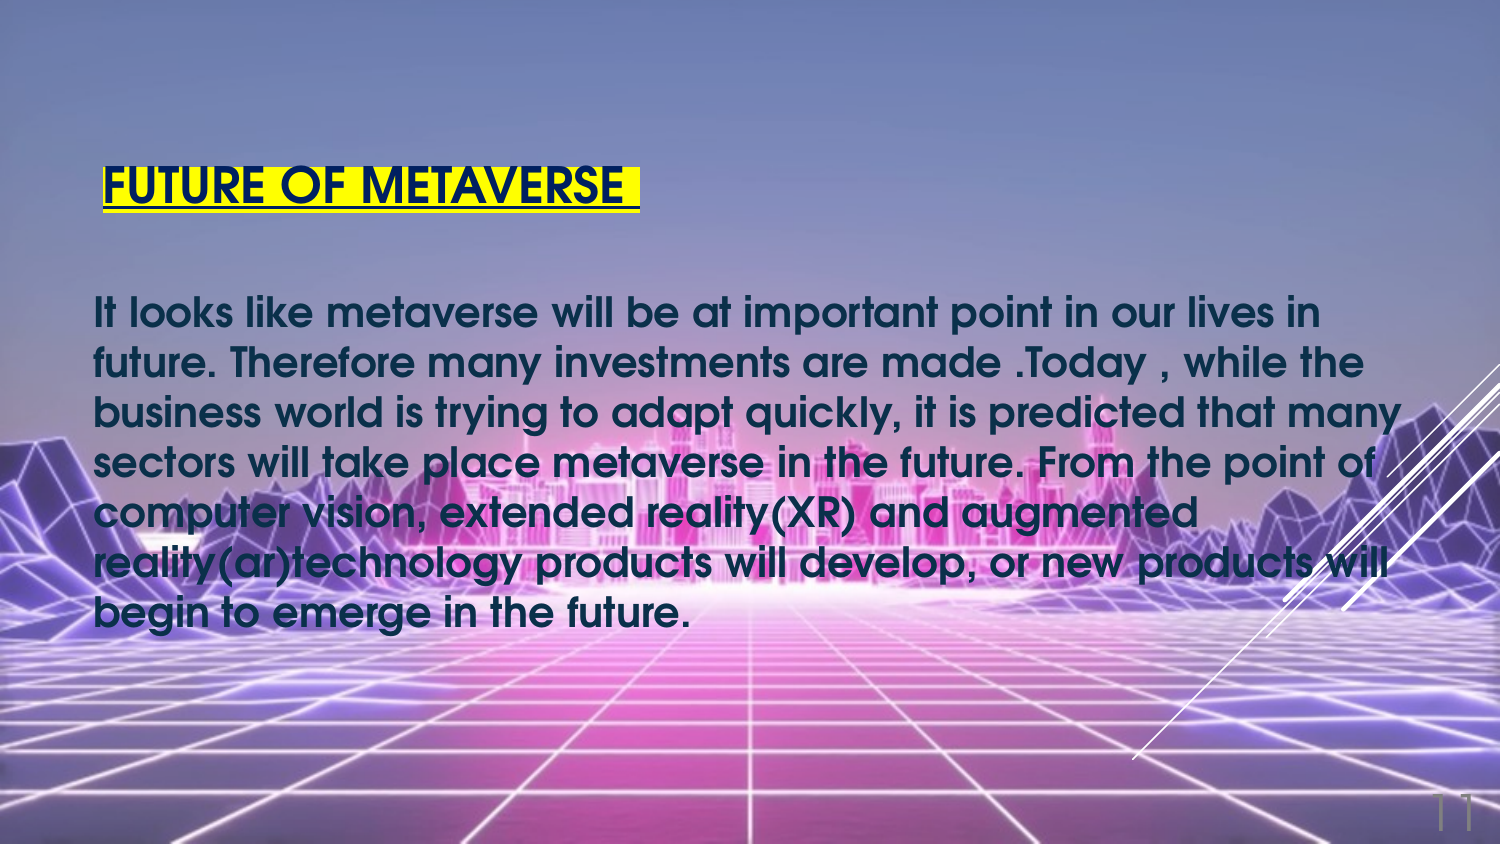

FUTURE OF METAVERSE

It looks like metaverse will be at important point in our lives in future. Therefore many investments are made .Today , while the business world is trying to adapt quickly, it is predicted that many sectors will take place metaverse in the future. From the point of computer vision, extended reality(XR) and augmented reality(ar)technology products will develop, or new products will begin to emerge in the future.
11